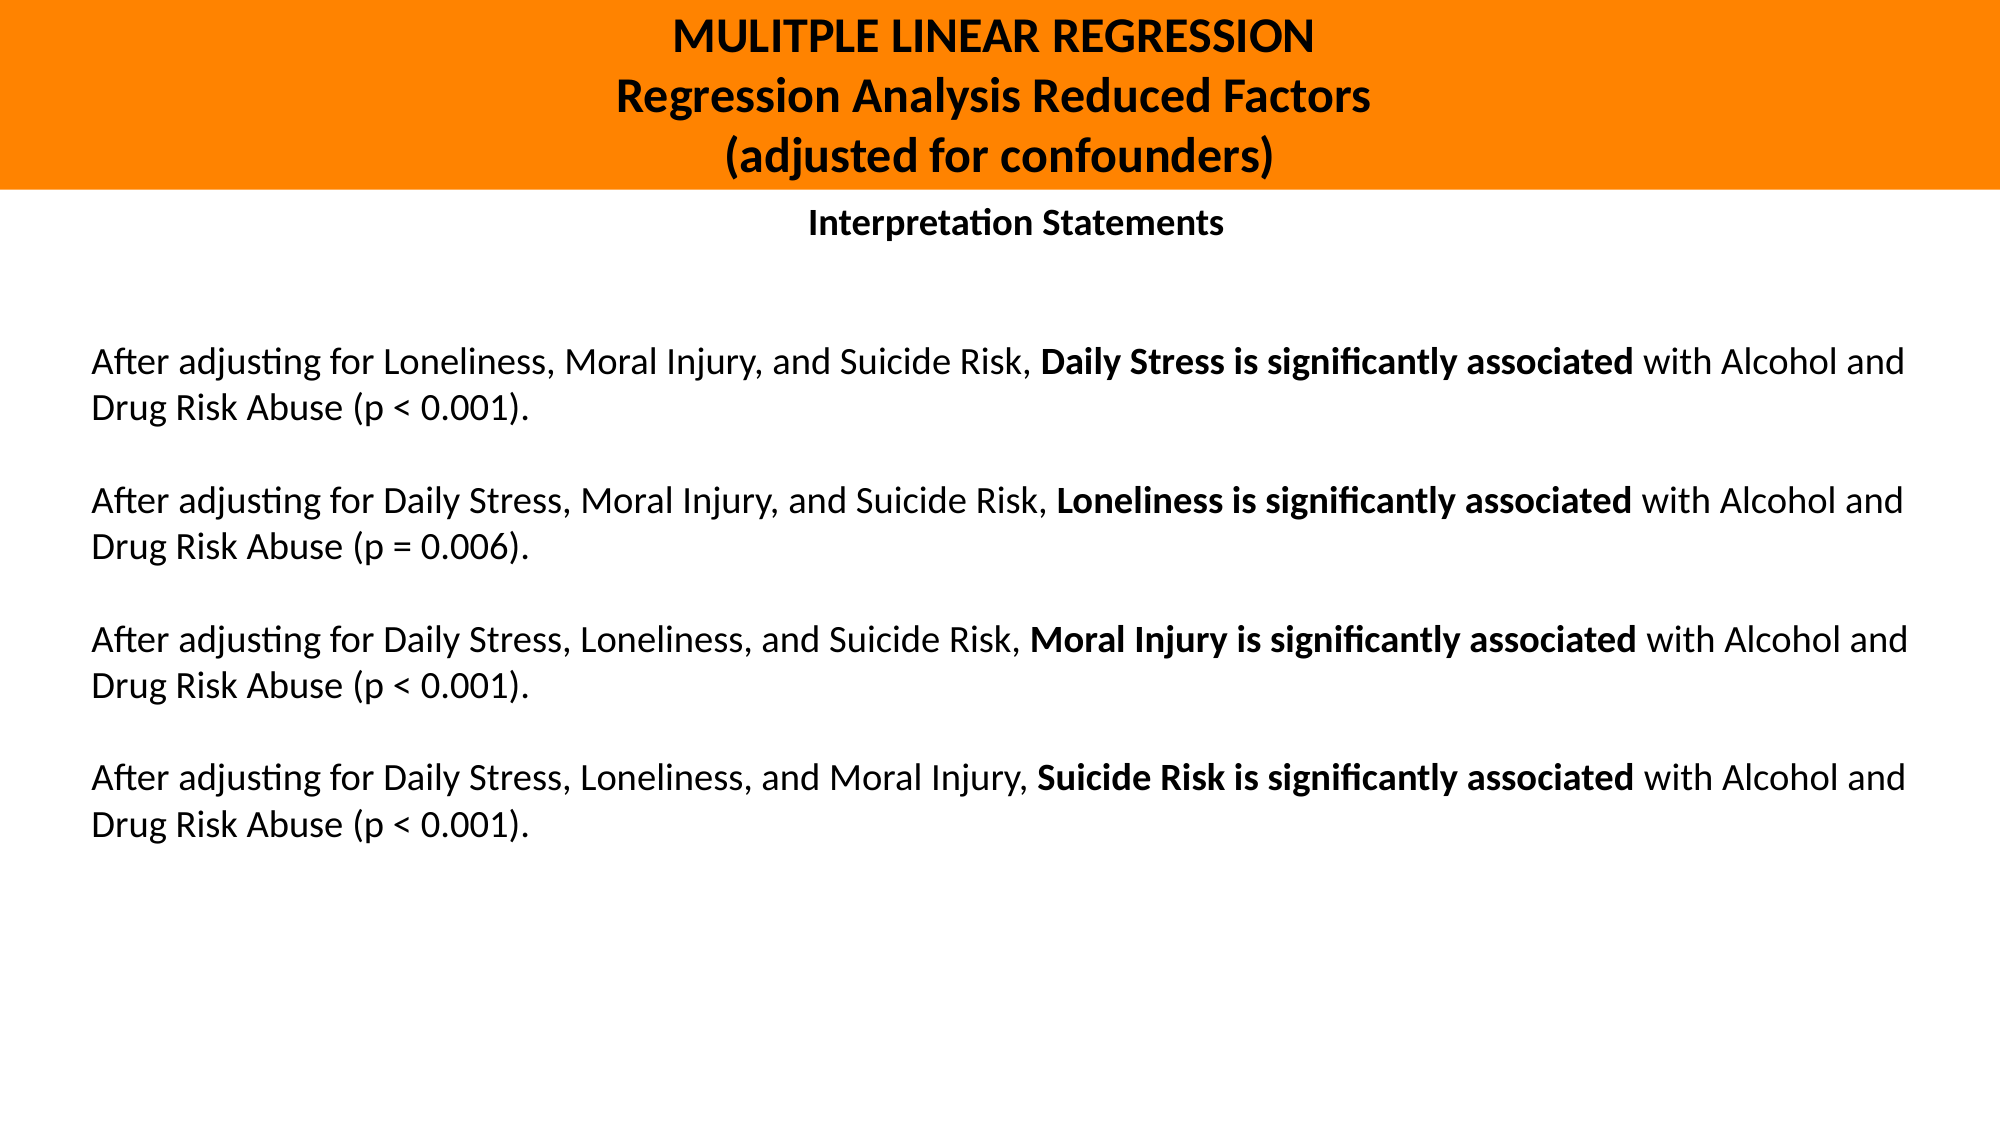

MULITPLE LINEAR REGRESSION
Regression Analysis Reduced Factors
(adjusted for confounders)
Interpretation Statements

After adjusting for Loneliness, Moral Injury, and Suicide Risk, Daily Stress is significantly associated with Alcohol and Drug Risk Abuse (p < 0.001).

After adjusting for Daily Stress, Moral Injury, and Suicide Risk, Loneliness is significantly associated with Alcohol and Drug Risk Abuse (p = 0.006).

After adjusting for Daily Stress, Loneliness, and Suicide Risk, Moral Injury is significantly associated with Alcohol and Drug Risk Abuse (p < 0.001).

After adjusting for Daily Stress, Loneliness, and Moral Injury, Suicide Risk is significantly associated with Alcohol and Drug Risk Abuse (p < 0.001).